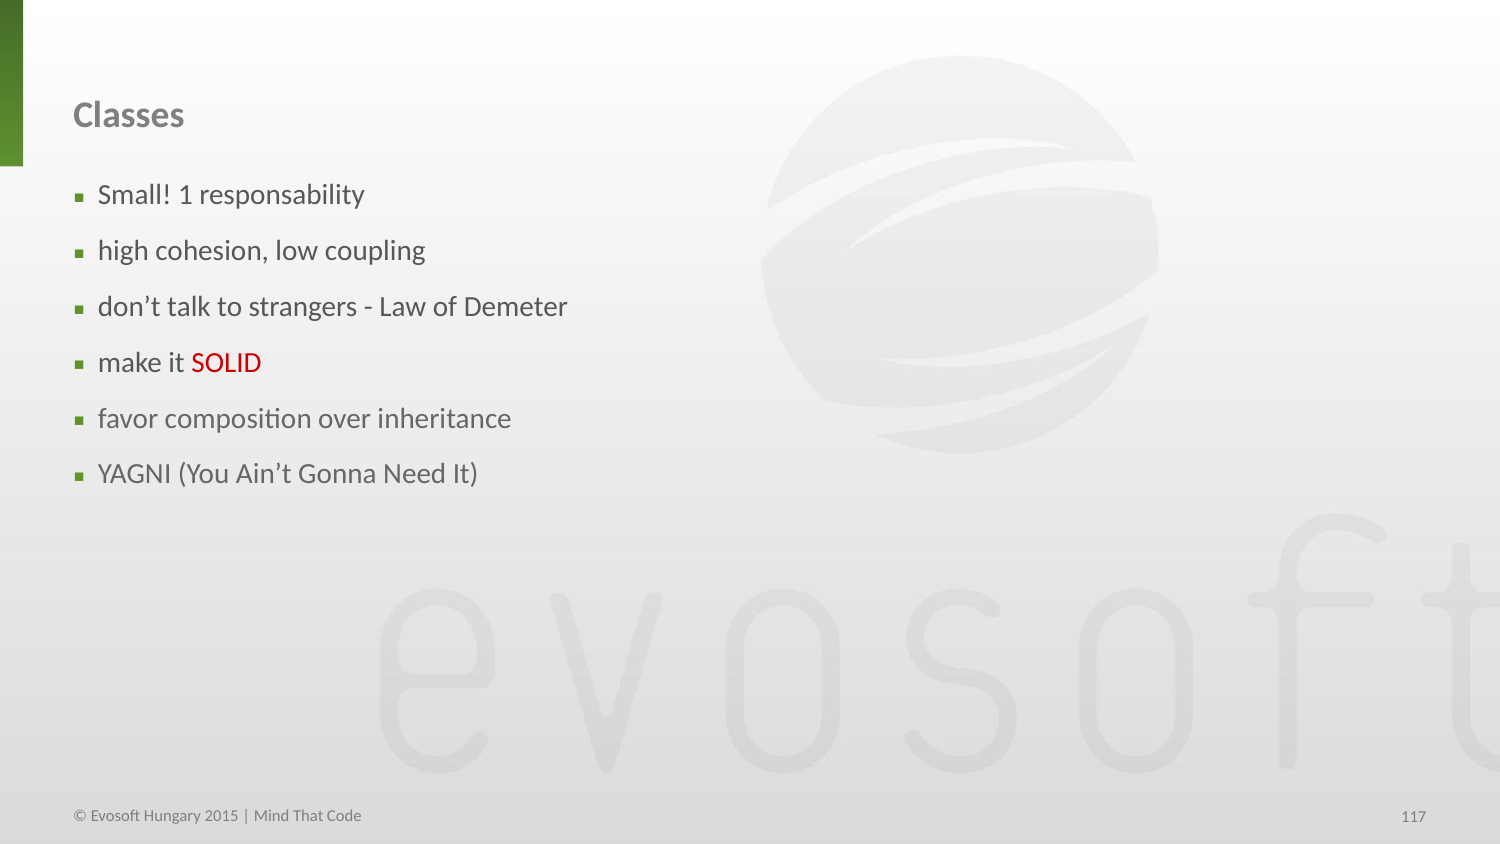

Classes
  Small! 1 responsability
  high cohesion, low coupling
  don’t talk to strangers - Law of Demeter
  make it SOLID
  favor composition over inheritance
  YAGNI (You Ain’t Gonna Need It)